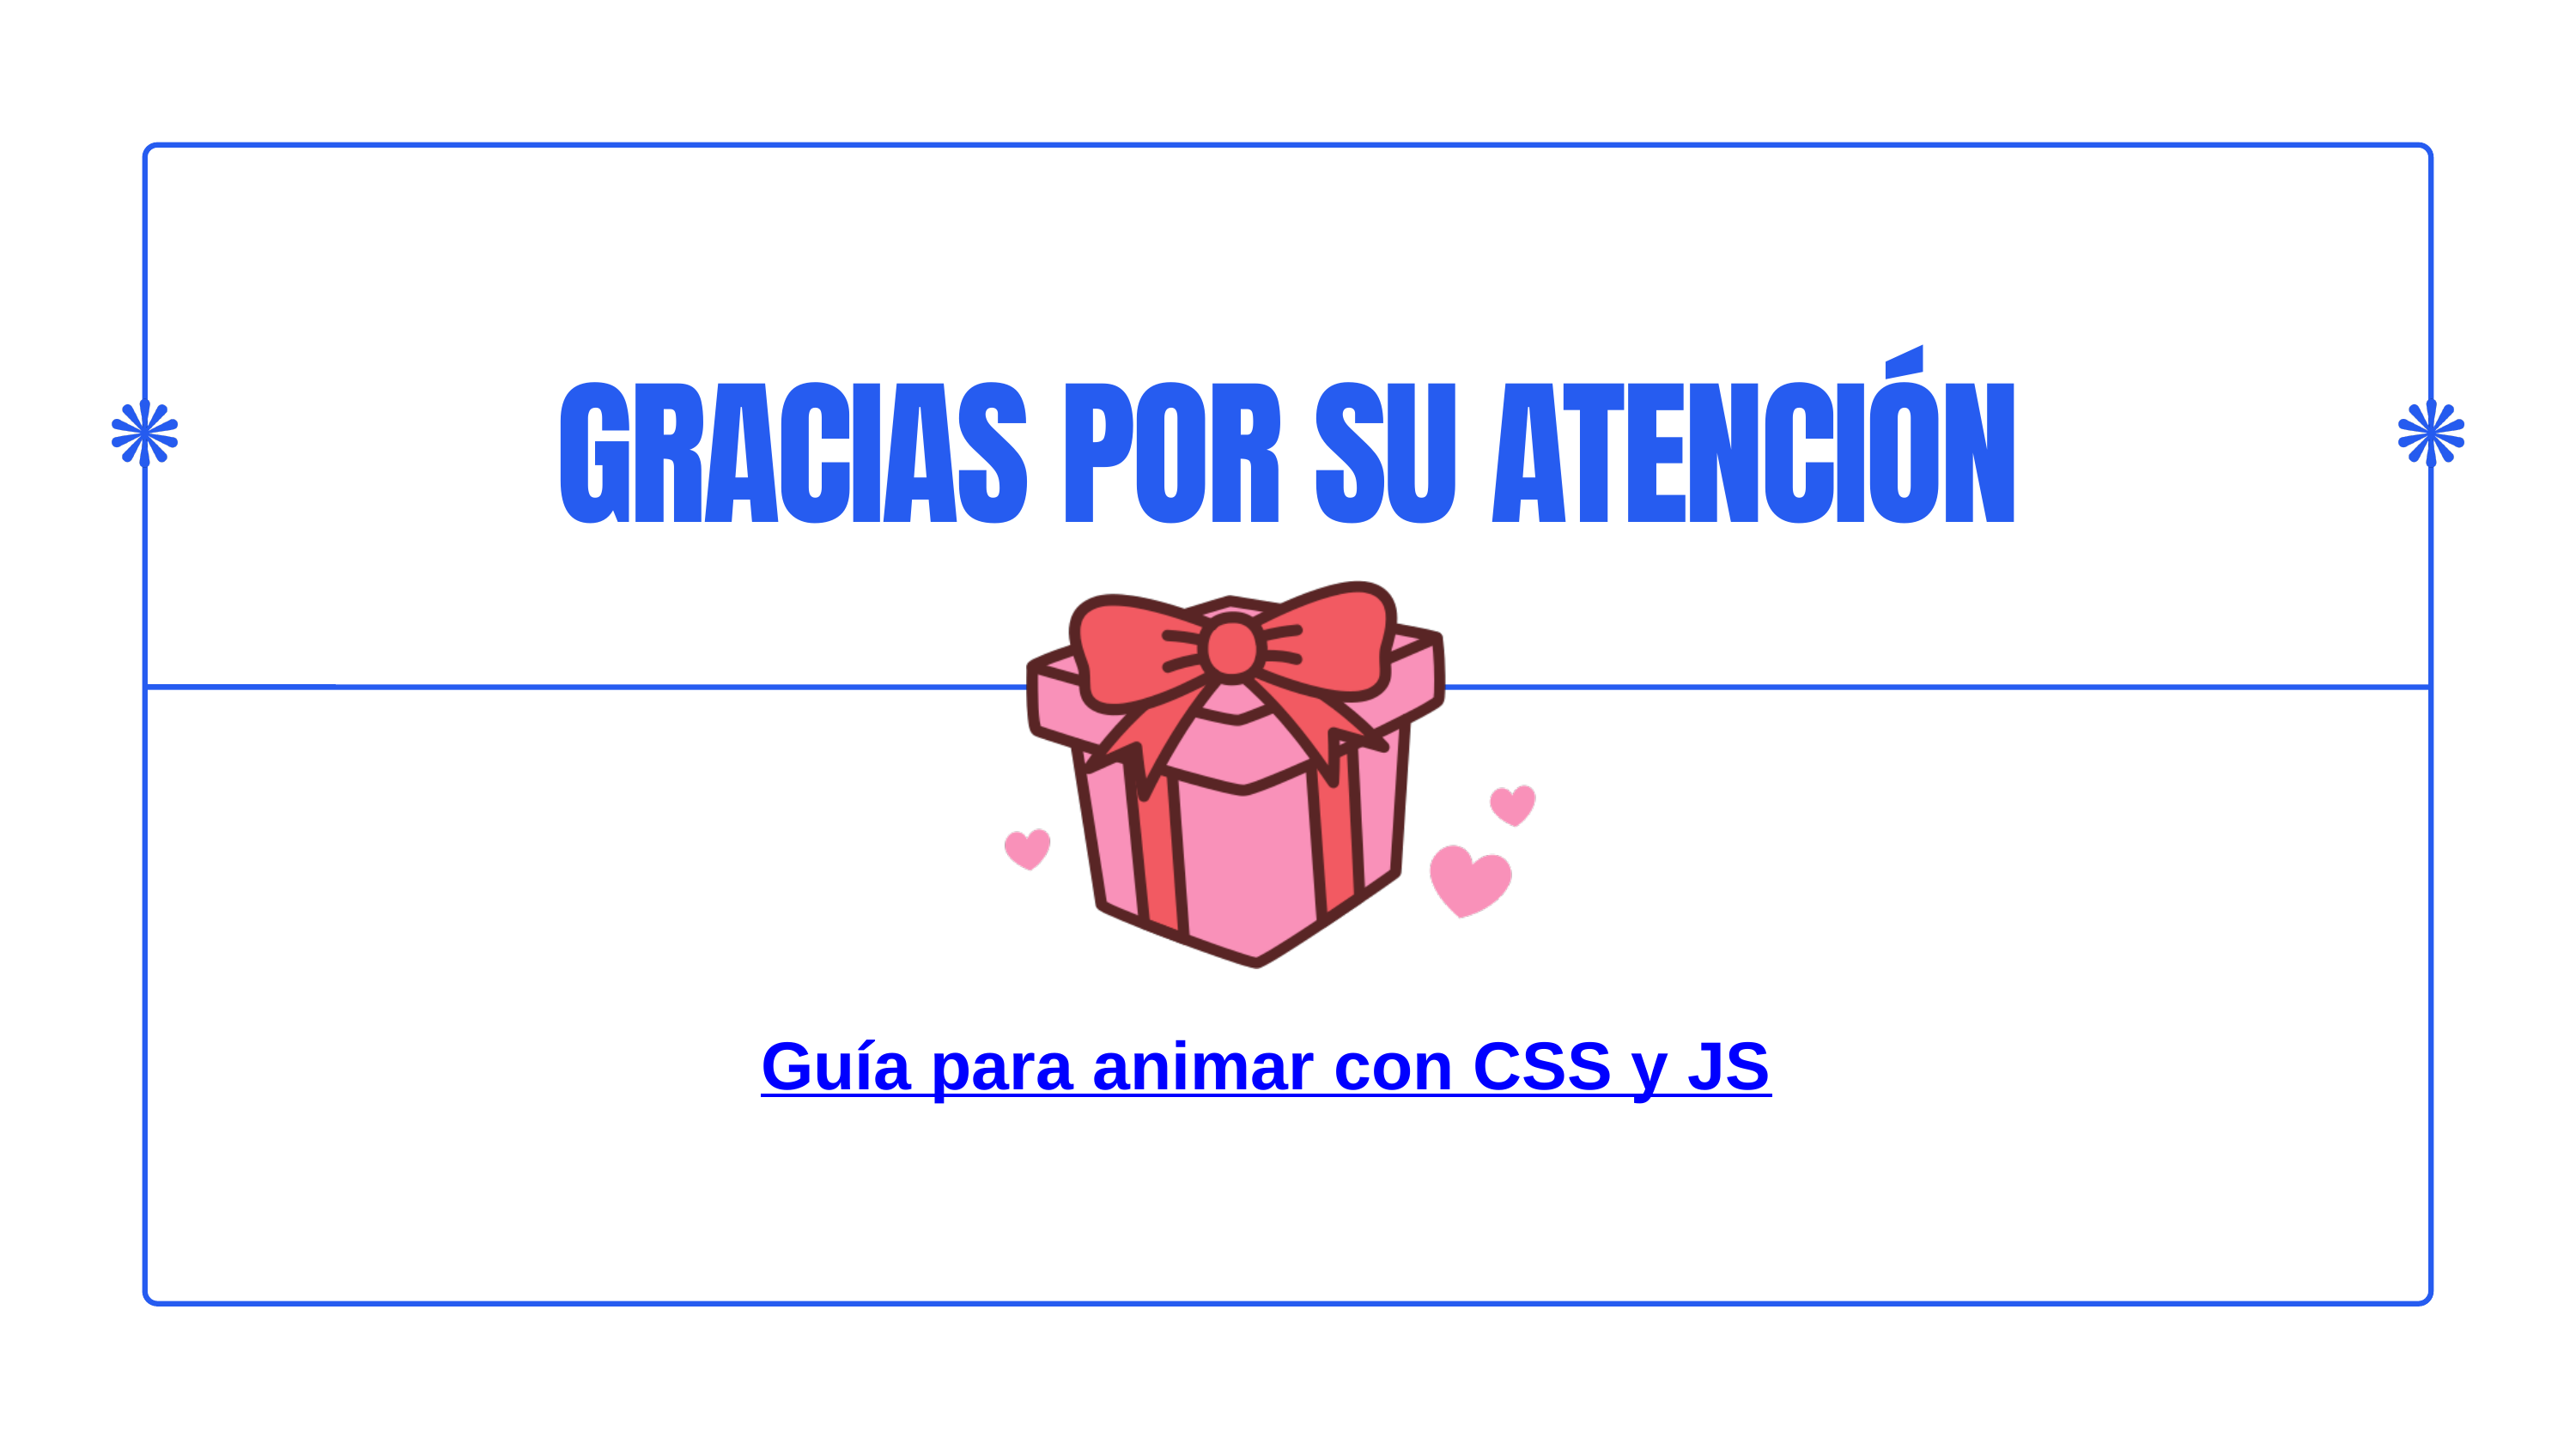

GRACIAS POR SU ATENCIÓN

Guía para animar con CSS y JS